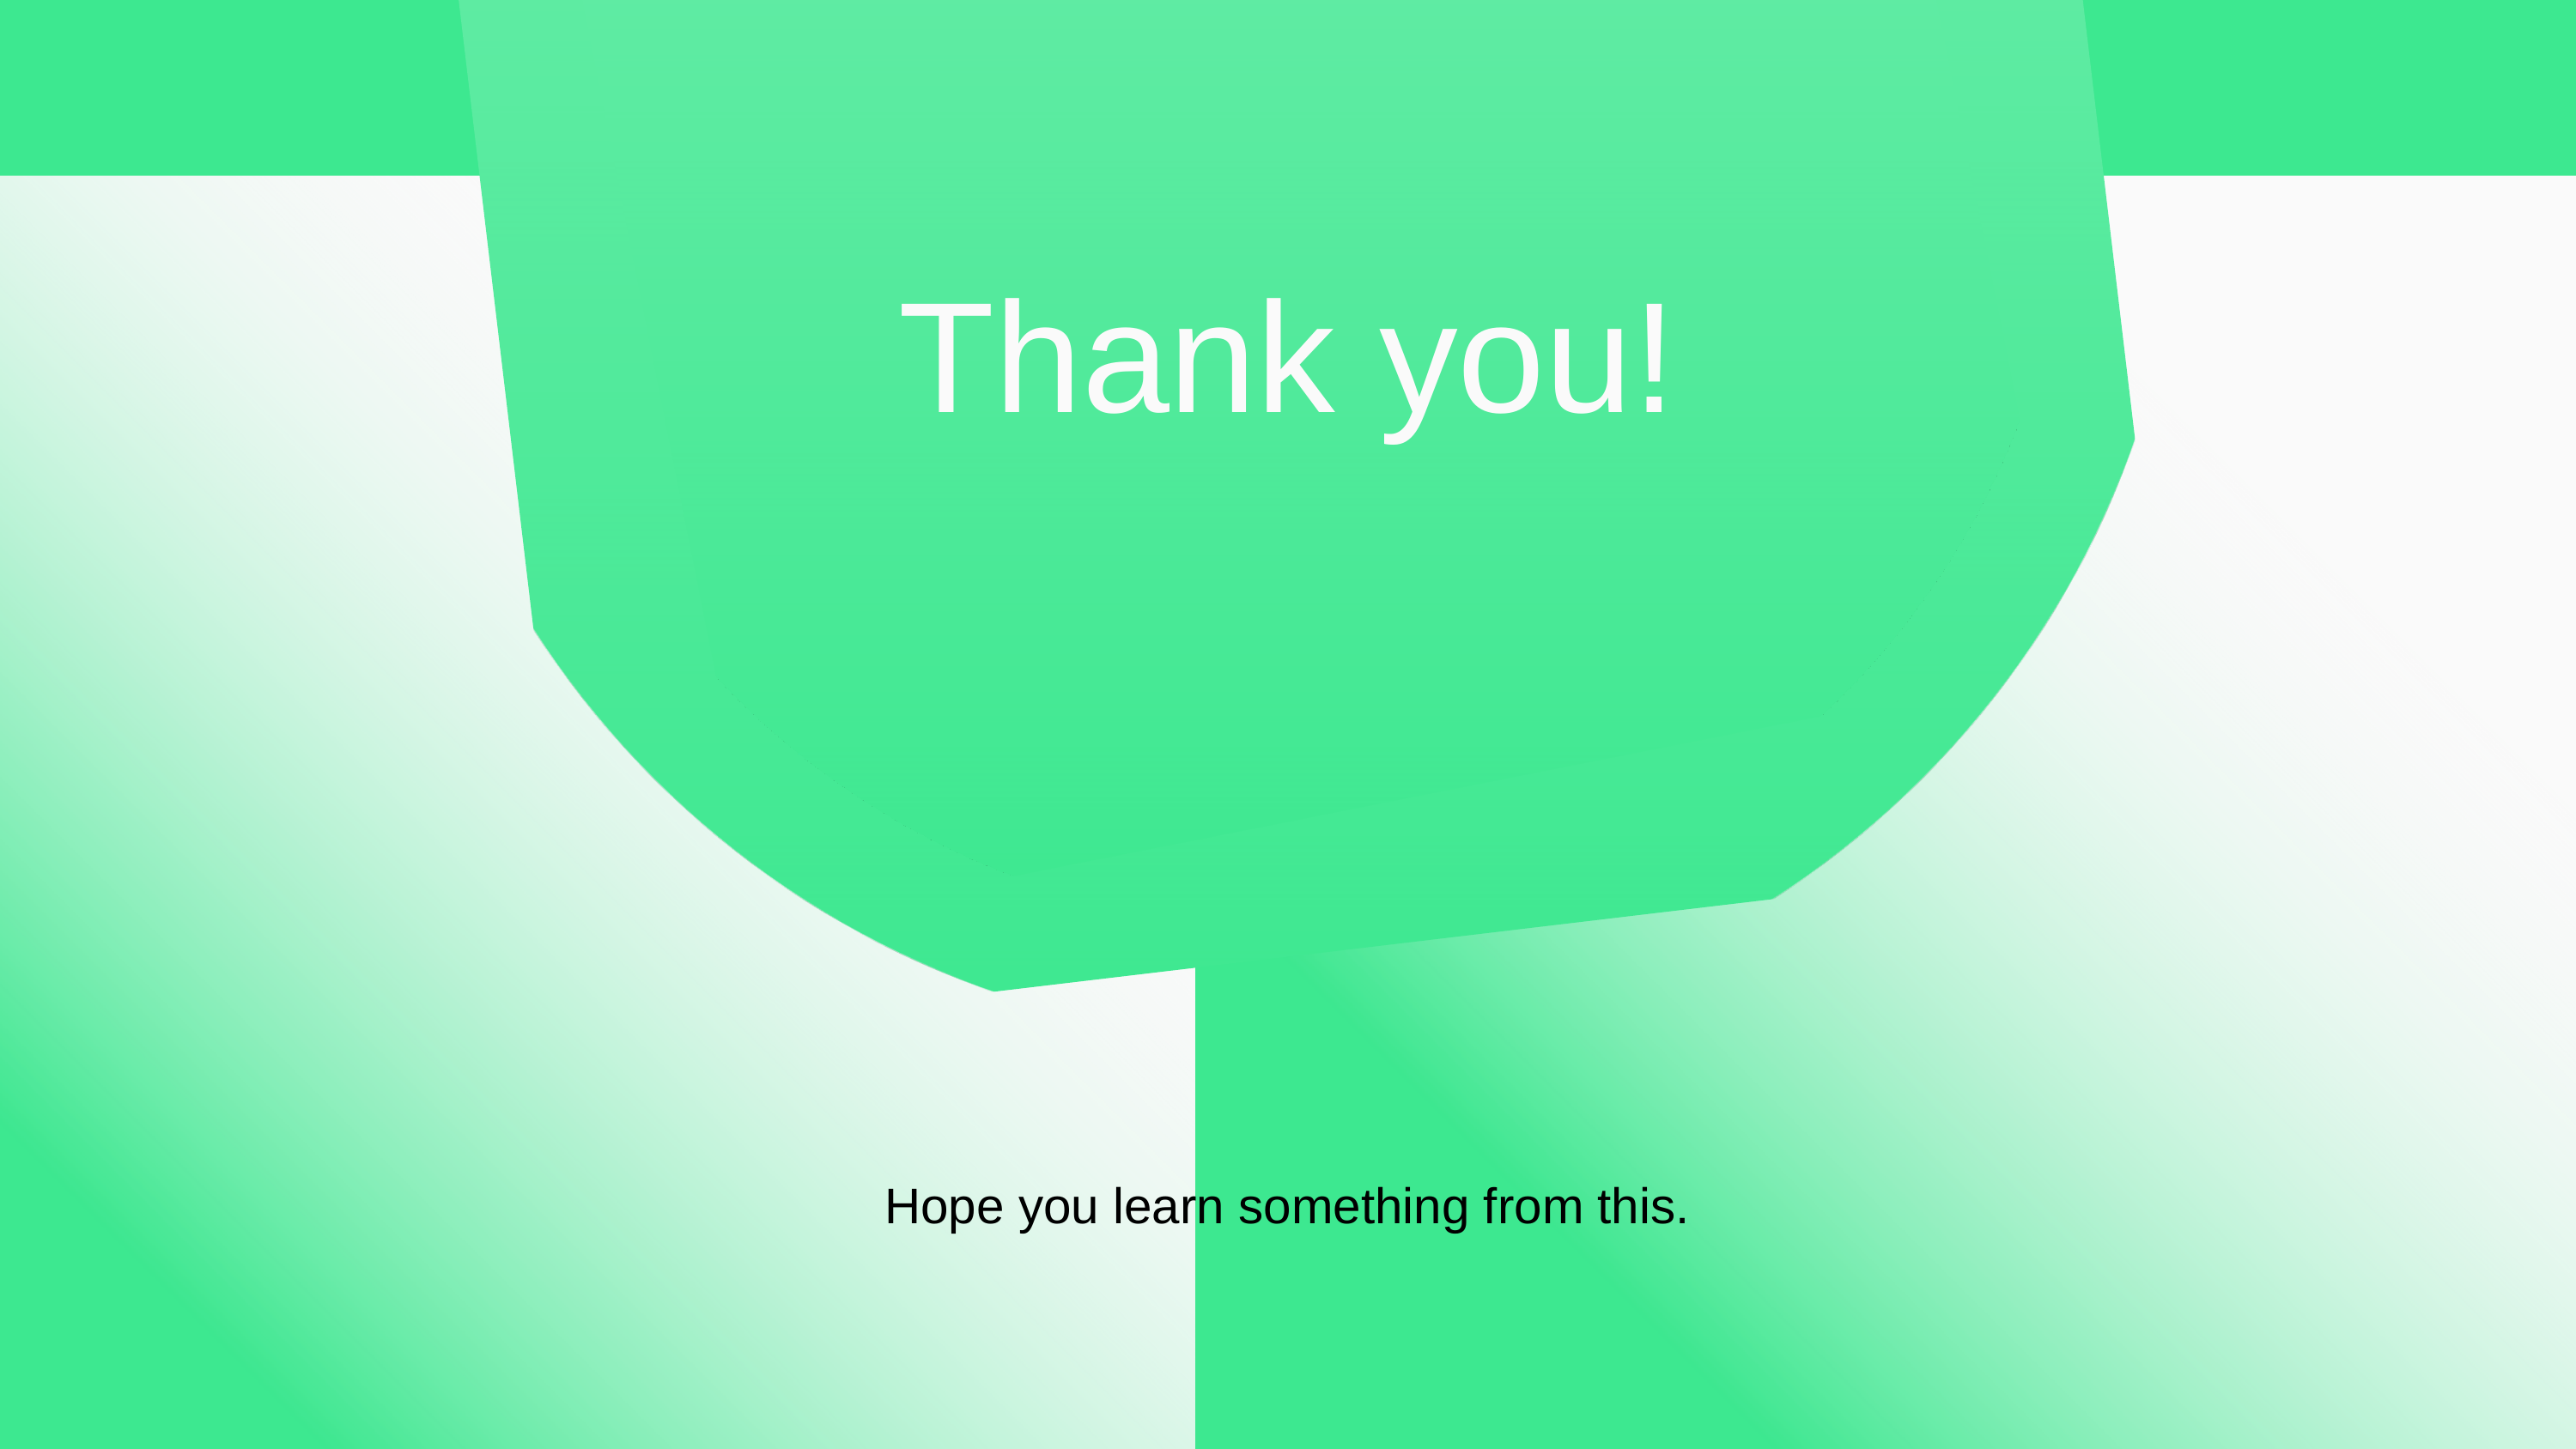

Thank you!
Hope you learn something from this.